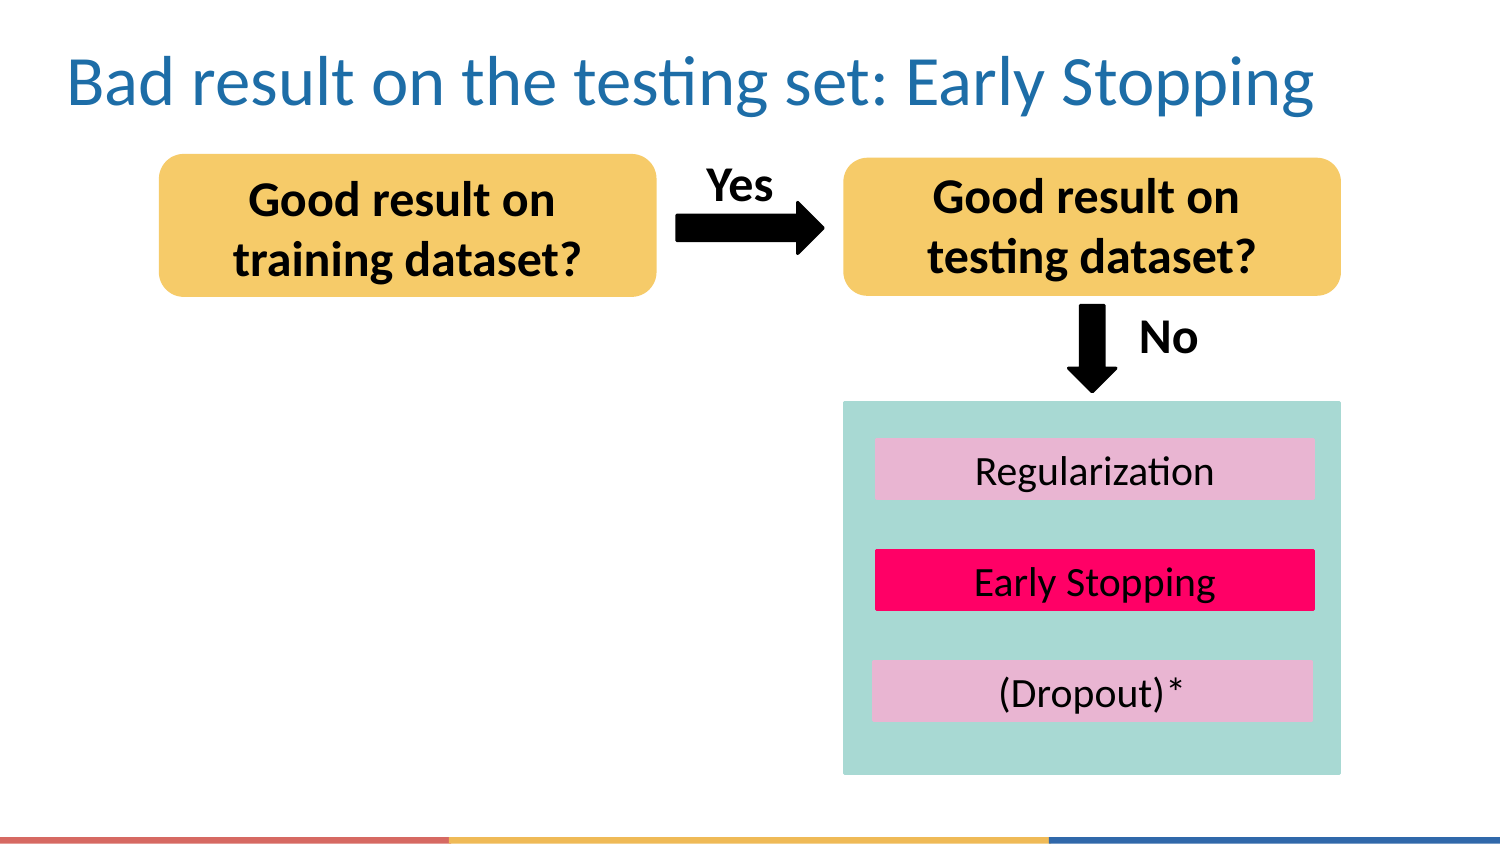

# Bad result on the testing set: Early Stopping

Yes
Good result on
testing dataset?

Good result on
training dataset?

No

Regularization
Early Stopping
(Dropout)*